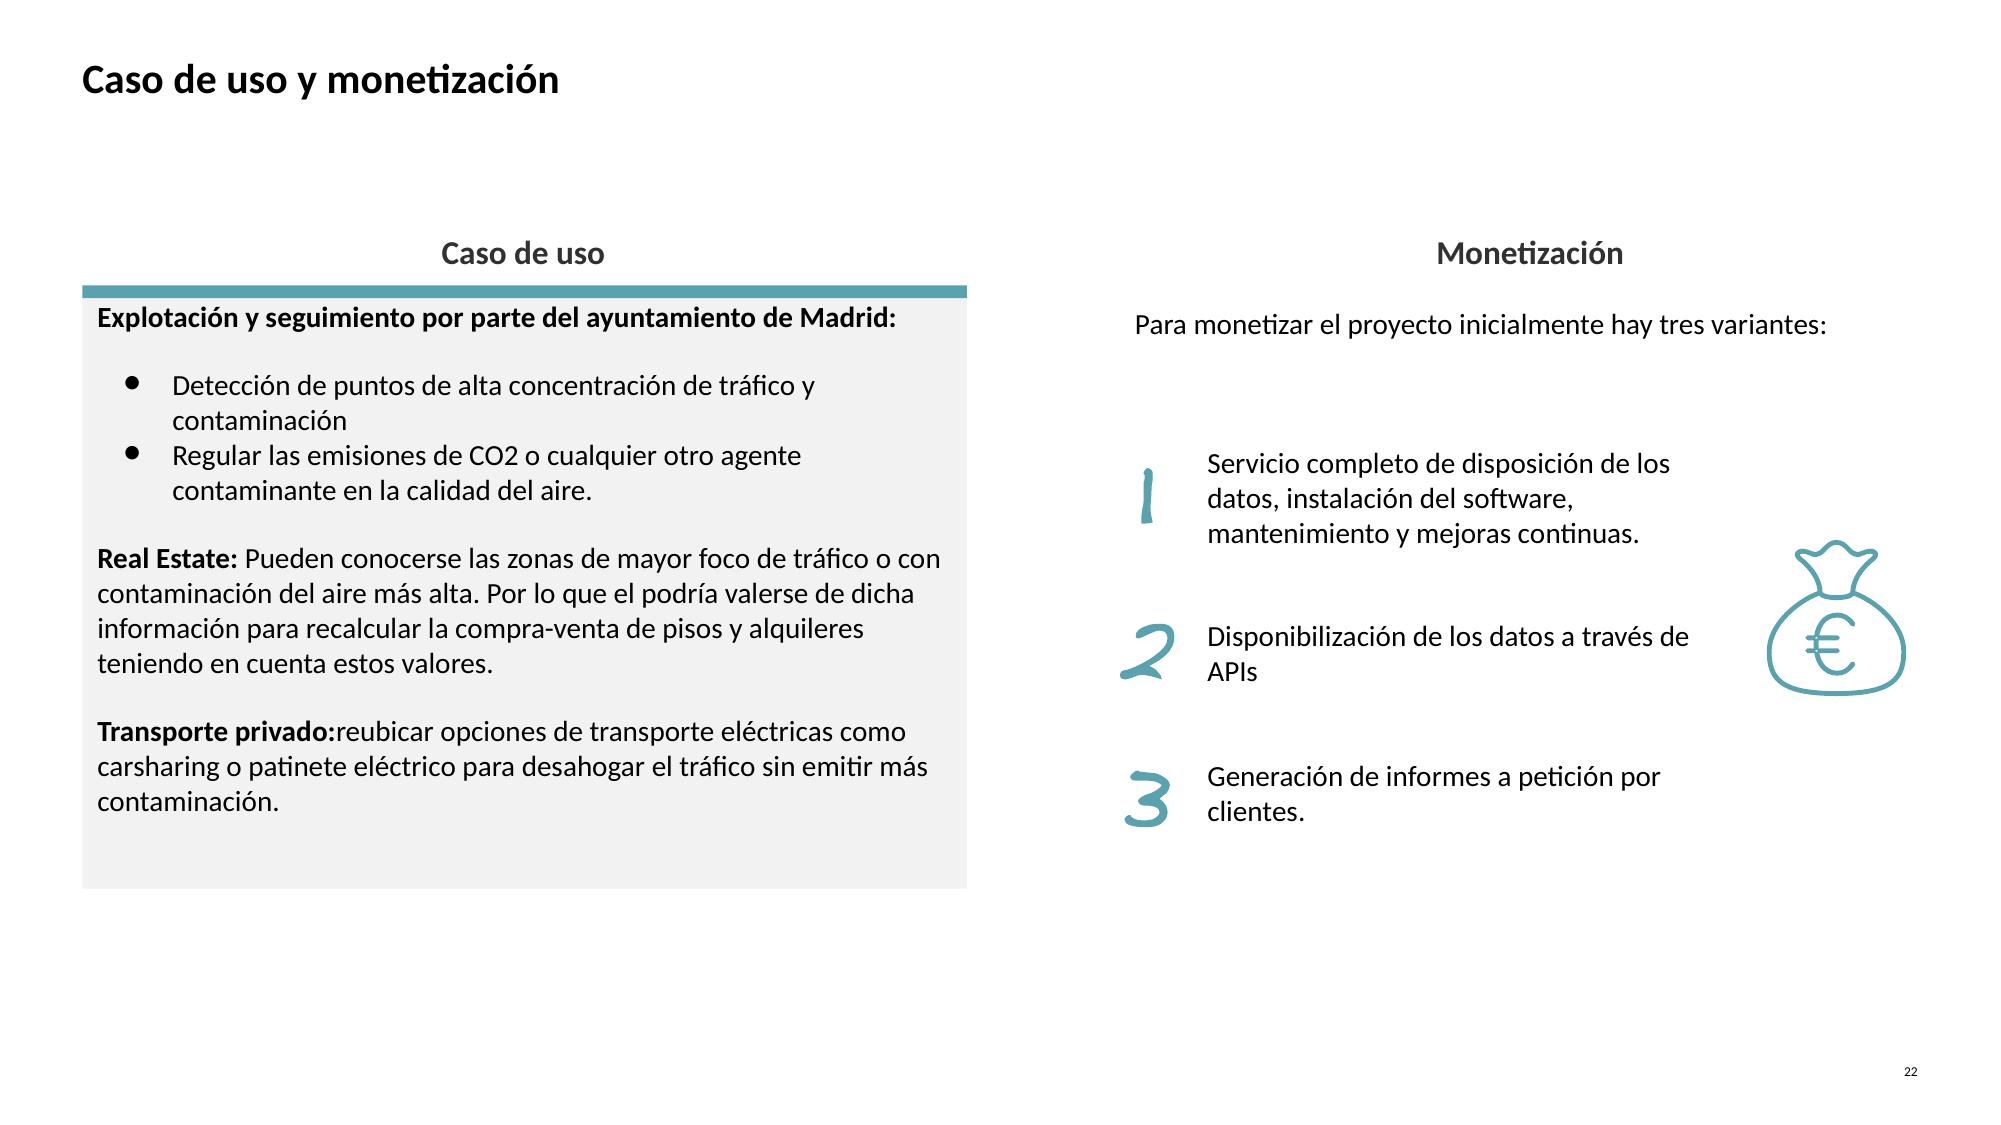

# Caso de uso y monetización

Caso de uso
Monetización

Explotación y seguimiento por parte del ayuntamiento de Madrid:
Detección de puntos de alta concentración de tráfico y contaminación
Regular las emisiones de CO2 o cualquier otro agente contaminante en la calidad del aire.
Real Estate: Pueden conocerse las zonas de mayor foco de tráfico o con contaminación del aire más alta. Por lo que el podría valerse de dicha información para recalcular la compra-venta de pisos y alquileres teniendo en cuenta estos valores.
Transporte privado:reubicar opciones de transporte eléctricas como carsharing o patinete eléctrico para desahogar el tráfico sin emitir más contaminación.
Para monetizar el proyecto inicialmente hay tres variantes:
Servicio completo de disposición de los datos, instalación del software, mantenimiento y mejoras continuas.

Disponibilización de los datos a través de APIs

Generación de informes a petición por clientes.